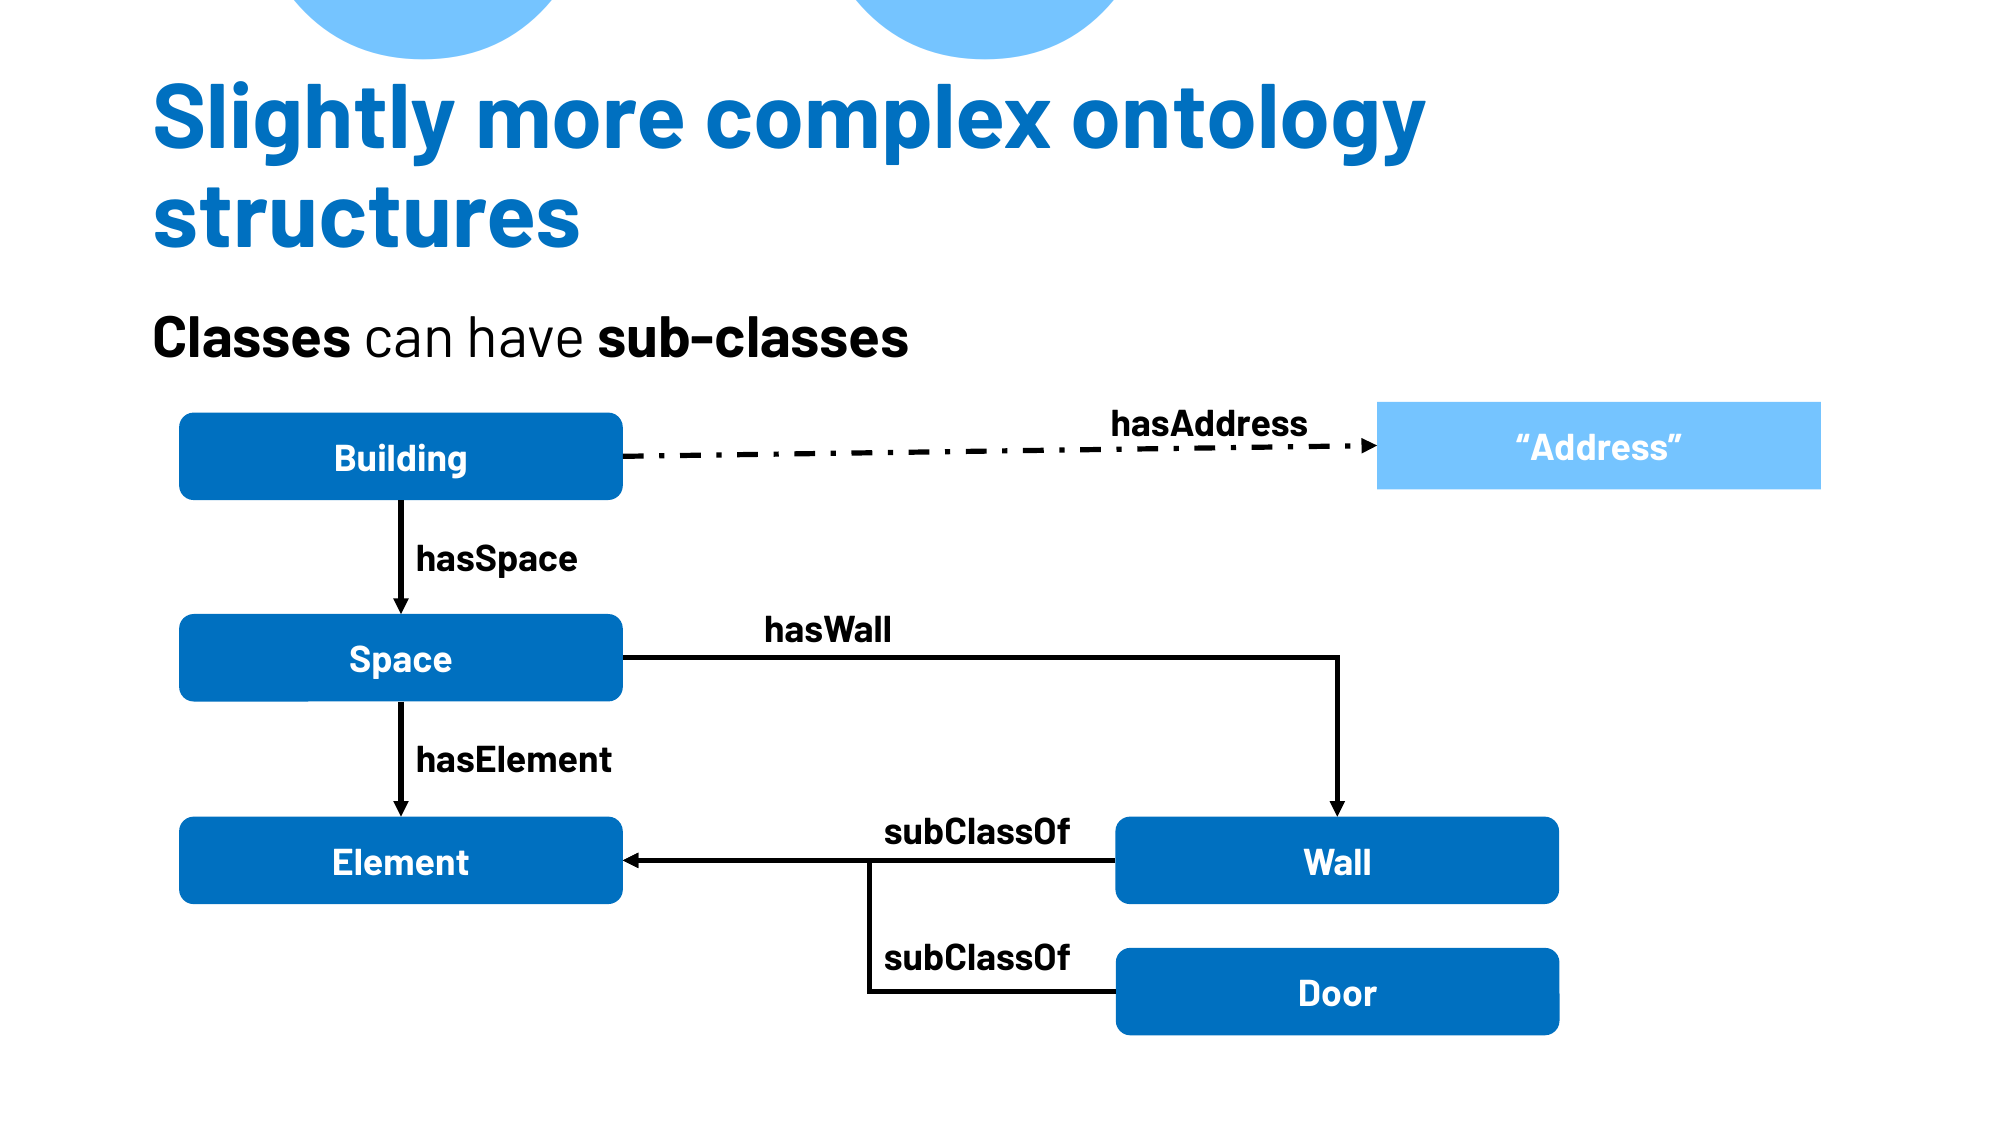

..
# Slightly more complex ontology structures
Classes can have sub-classes
hasAddress
“Address”
Building
hasSpace
hasWall
Space
hasElement
subClassOf
Element
Wall
subClassOf
Door